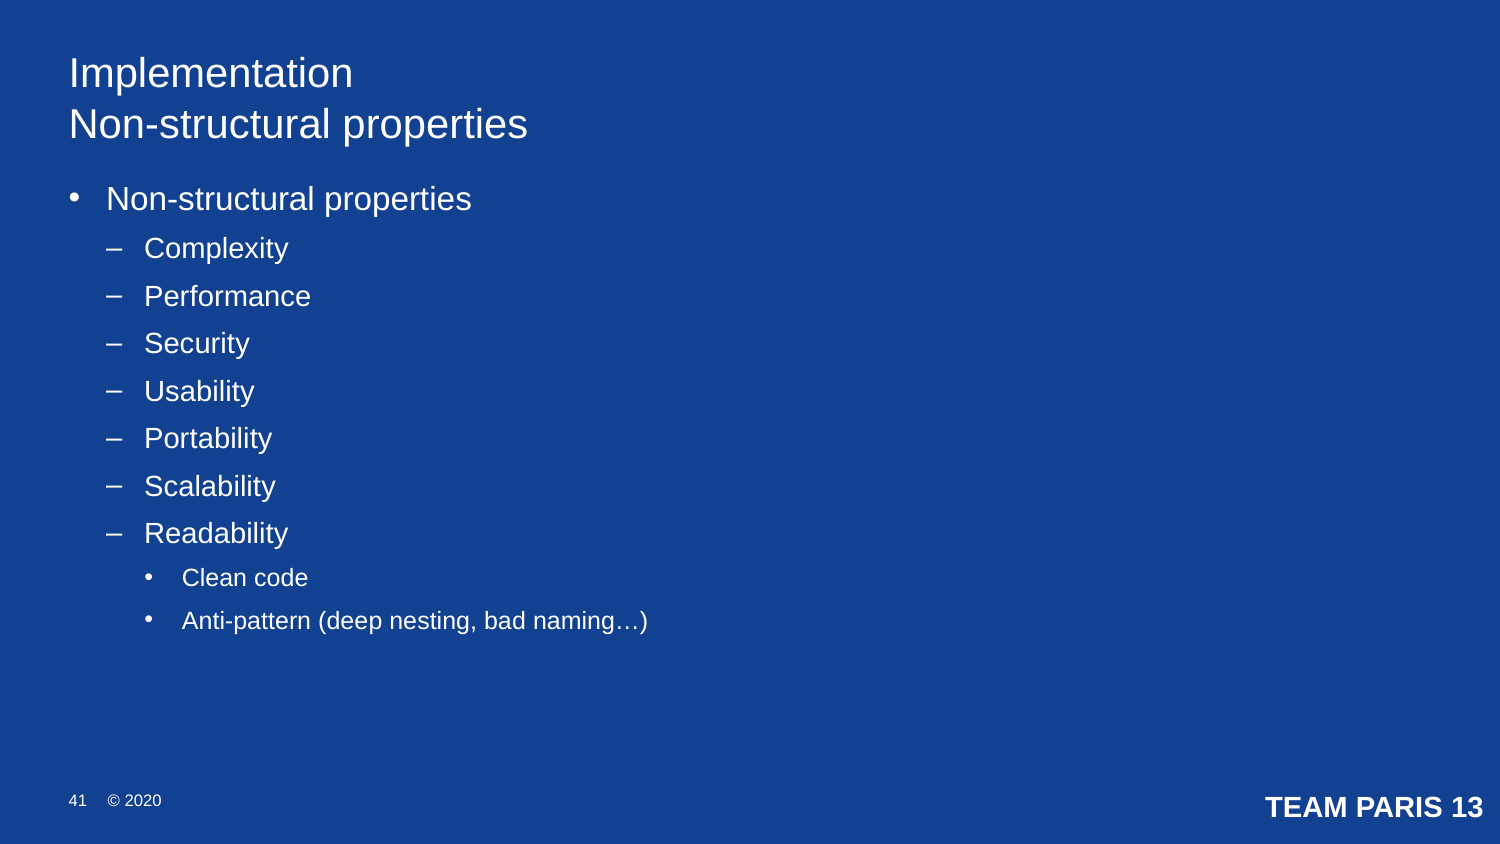

Implementation
Non-structural properties
Non-structural properties
Complexity
Performance
Security
Usability
Portability
Scalability
Readability
Clean code
Anti-pattern (deep nesting, bad naming…)
Internal use